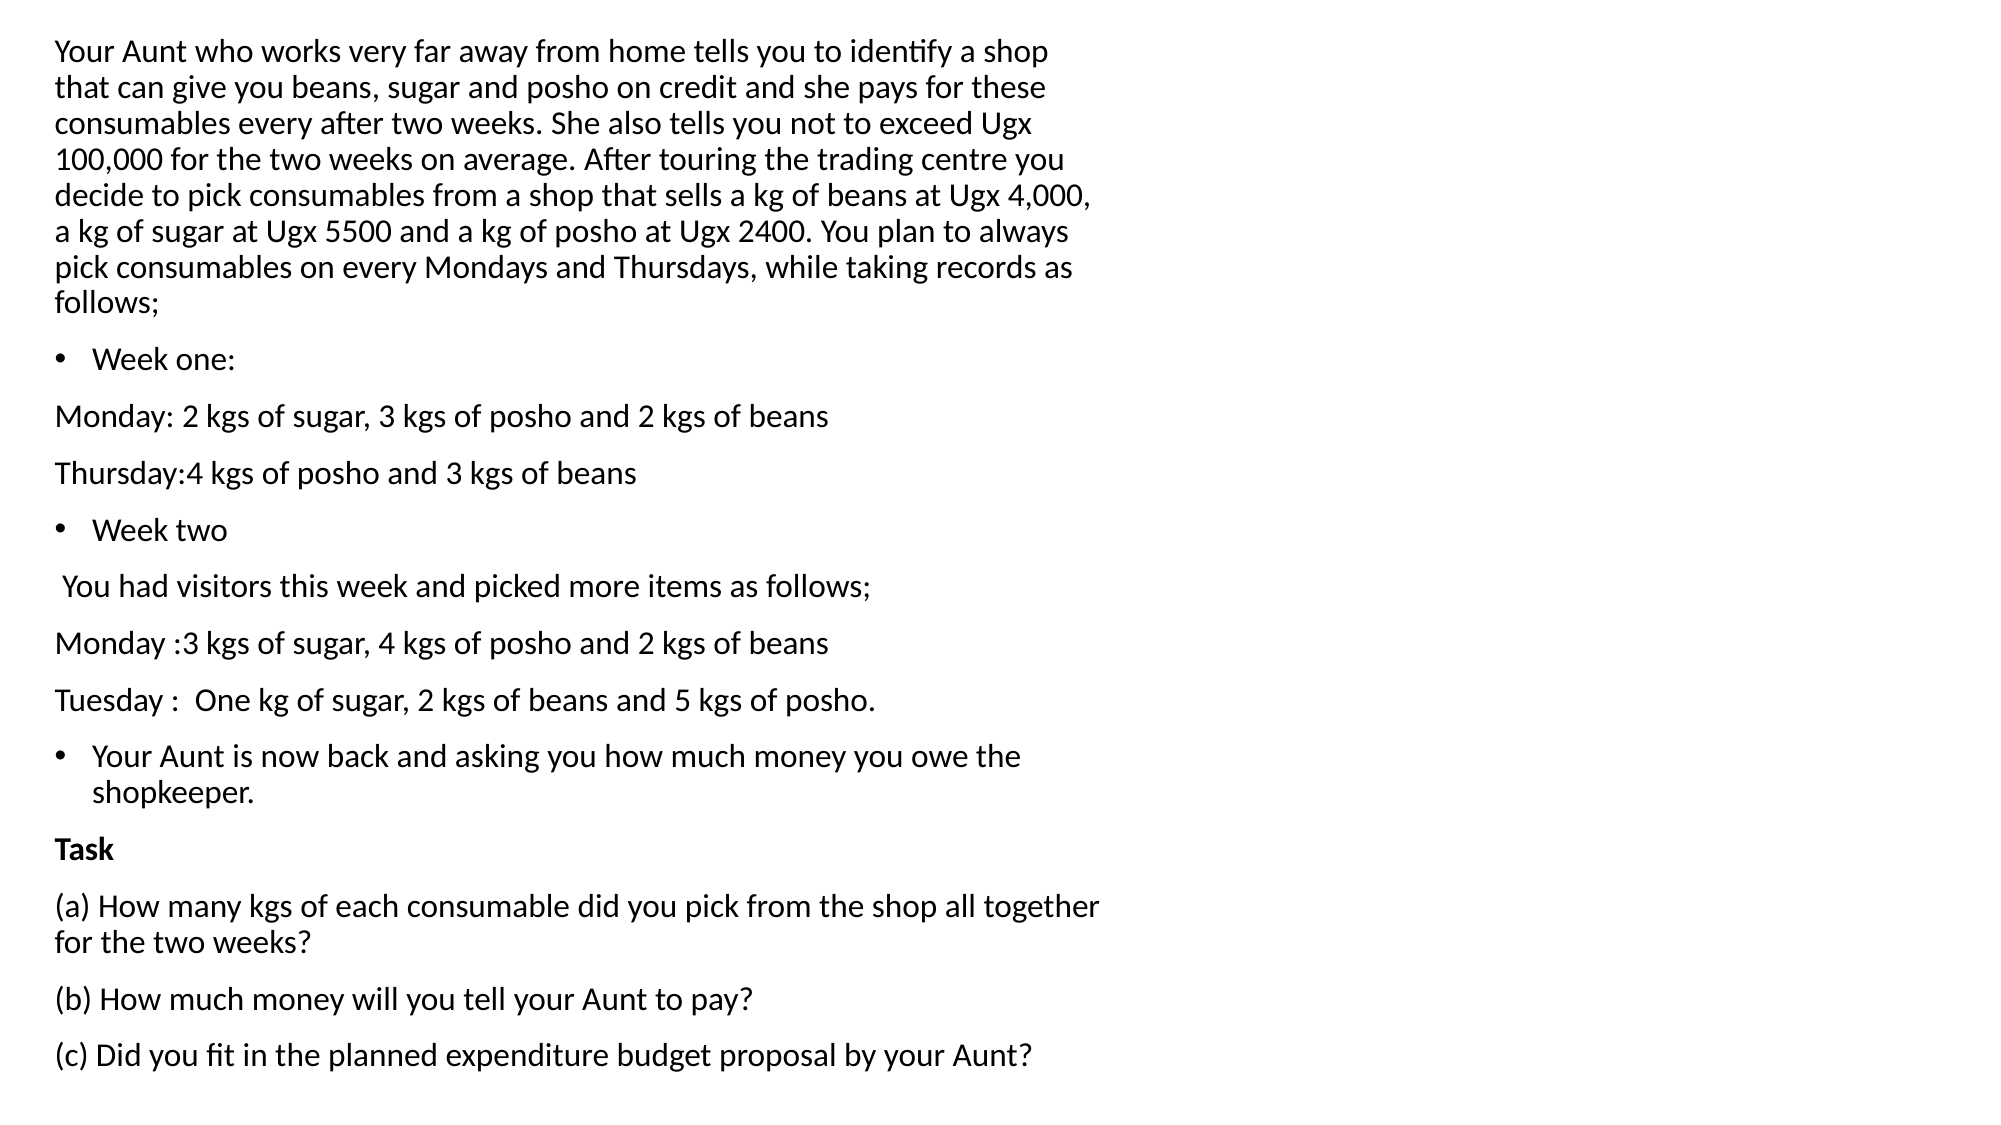

Your Aunt who works very far away from home tells you to identify a shop that can give you beans, sugar and posho on credit and she pays for these consumables every after two weeks. She also tells you not to exceed Ugx 100,000 for the two weeks on average. After touring the trading centre you decide to pick consumables from a shop that sells a kg of beans at Ugx 4,000, a kg of sugar at Ugx 5500 and a kg of posho at Ugx 2400. You plan to always pick consumables on every Mondays and Thursdays, while taking records as follows;
Week one:
Monday: 2 kgs of sugar, 3 kgs of posho and 2 kgs of beans
Thursday:4 kgs of posho and 3 kgs of beans
Week two
 You had visitors this week and picked more items as follows;
Monday :3 kgs of sugar, 4 kgs of posho and 2 kgs of beans
Tuesday :  One kg of sugar, 2 kgs of beans and 5 kgs of posho.
Your Aunt is now back and asking you how much money you owe the shopkeeper.
Task
(a) How many kgs of each consumable did you pick from the shop all together for the two weeks?
(b) How much money will you tell your Aunt to pay?
(c) Did you fit in the planned expenditure budget proposal by your Aunt?